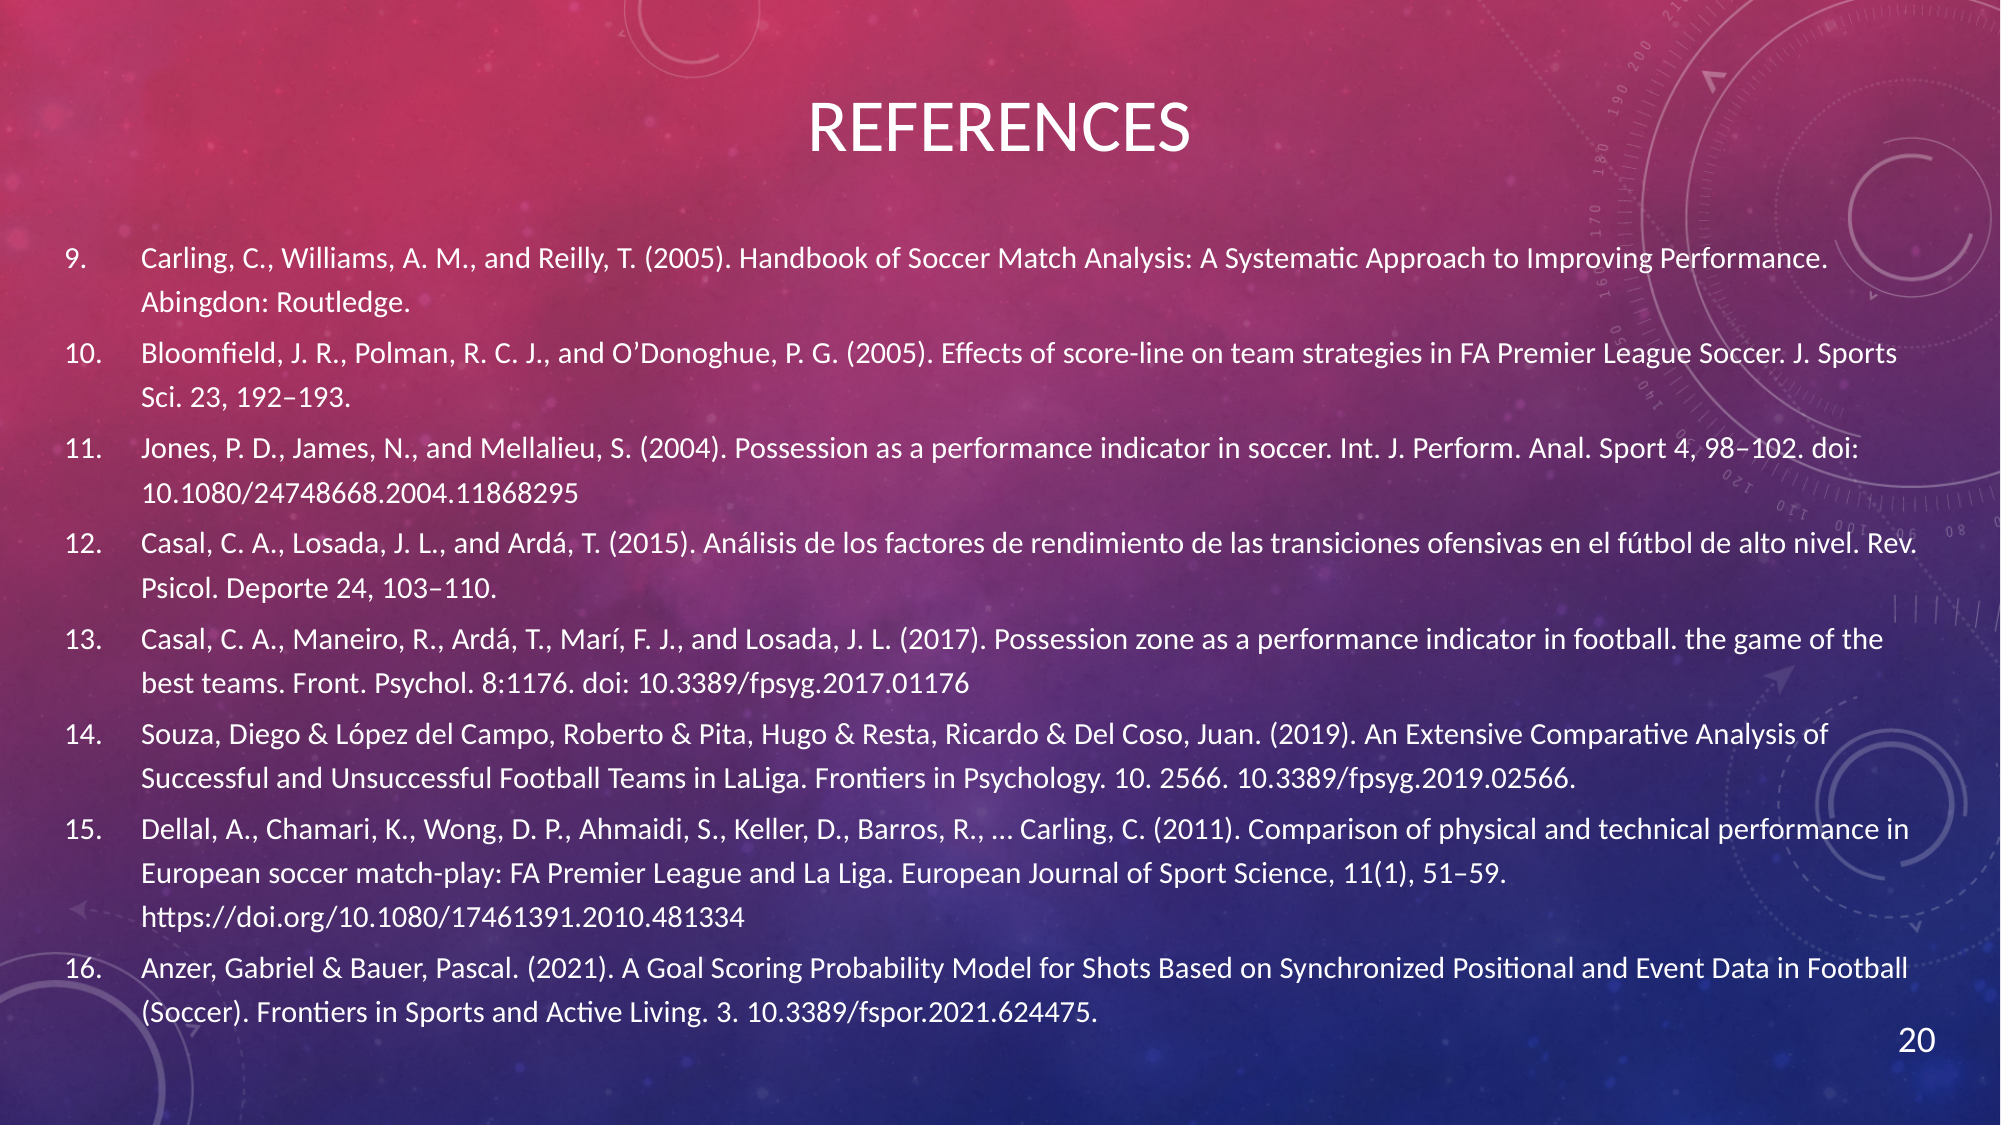

# References
Carling, C., Williams, A. M., and Reilly, T. (2005). Handbook of Soccer Match Analysis: A Systematic Approach to Improving Performance. Abingdon: Routledge.
Bloomfield, J. R., Polman, R. C. J., and O’Donoghue, P. G. (2005). Effects of score-line on team strategies in FA Premier League Soccer. J. Sports Sci. 23, 192–193.
Jones, P. D., James, N., and Mellalieu, S. (2004). Possession as a performance indicator in soccer. Int. J. Perform. Anal. Sport 4, 98–102. doi: 10.1080/24748668.2004.11868295
Casal, C. A., Losada, J. L., and Ardá, T. (2015). Análisis de los factores de rendimiento de las transiciones ofensivas en el fútbol de alto nivel. Rev. Psicol. Deporte 24, 103–110.
Casal, C. A., Maneiro, R., Ardá, T., Marí, F. J., and Losada, J. L. (2017). Possession zone as a performance indicator in football. the game of the best teams. Front. Psychol. 8:1176. doi: 10.3389/fpsyg.2017.01176
Souza, Diego & López del Campo, Roberto & Pita, Hugo & Resta, Ricardo & Del Coso, Juan. (2019). An Extensive Comparative Analysis of Successful and Unsuccessful Football Teams in LaLiga. Frontiers in Psychology. 10. 2566. 10.3389/fpsyg.2019.02566.
Dellal, A., Chamari, K., Wong, D. P., Ahmaidi, S., Keller, D., Barros, R., … Carling, C. (2011). Comparison of physical and technical performance in European soccer match-play: FA Premier League and La Liga. European Journal of Sport Science, 11(1), 51–59. https://doi.org/10.1080/17461391.2010.481334
Anzer, Gabriel & Bauer, Pascal. (2021). A Goal Scoring Probability Model for Shots Based on Synchronized Positional and Event Data in Football (Soccer). Frontiers in Sports and Active Living. 3. 10.3389/fspor.2021.624475.
20